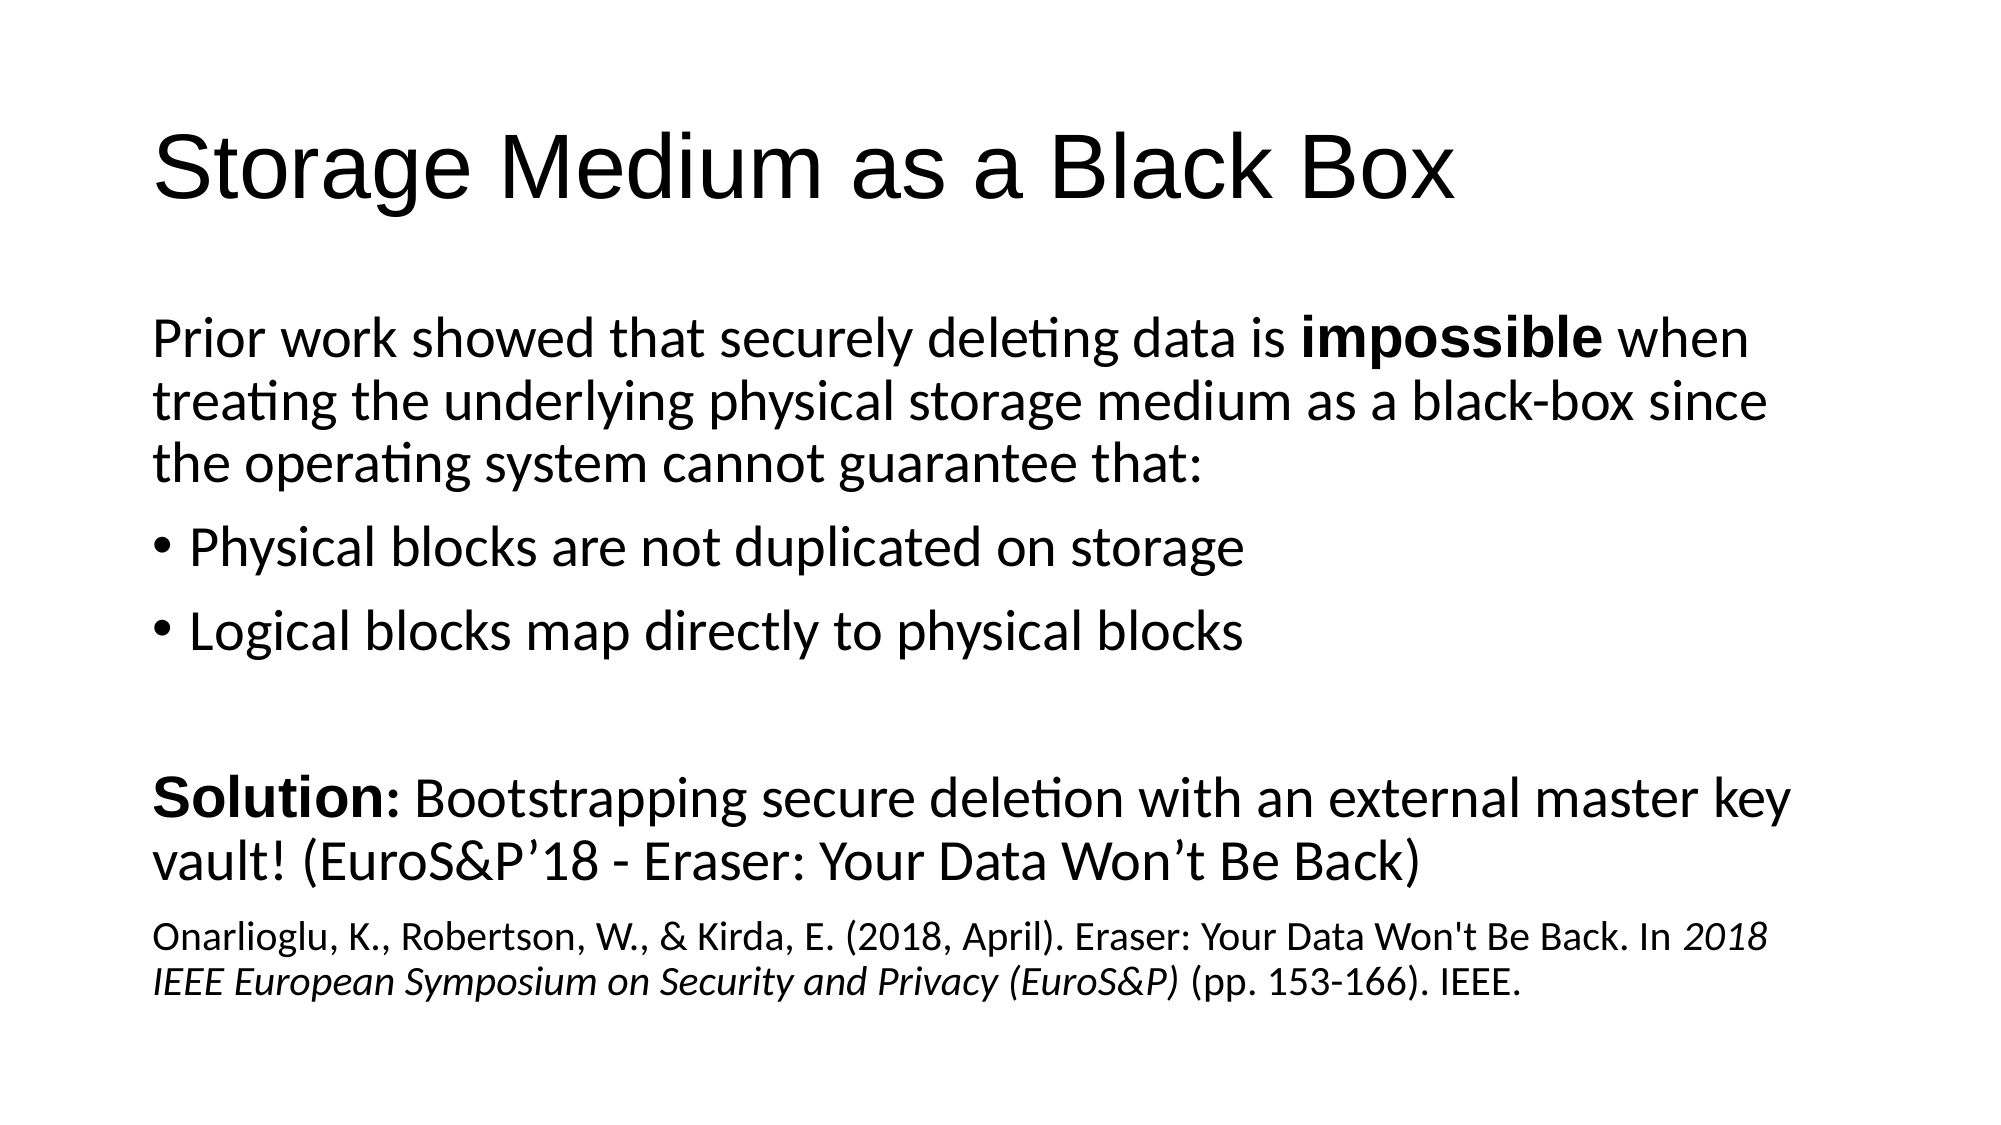

# Storage Medium as a Black Box
Prior work showed that securely deleting data is impossible when treating the underlying physical storage medium as a black-box since the operating system cannot guarantee that:
Physical blocks are not duplicated on storage
Logical blocks map directly to physical blocks

Solution: Bootstrapping secure deletion with an external master key vault! (EuroS&P’18 - Eraser: Your Data Won’t Be Back)
Onarlioglu, K., Robertson, W., & Kirda, E. (2018, April). Eraser: Your Data Won't Be Back. In 2018 IEEE European Symposium on Security and Privacy (EuroS&P) (pp. 153-166). IEEE.